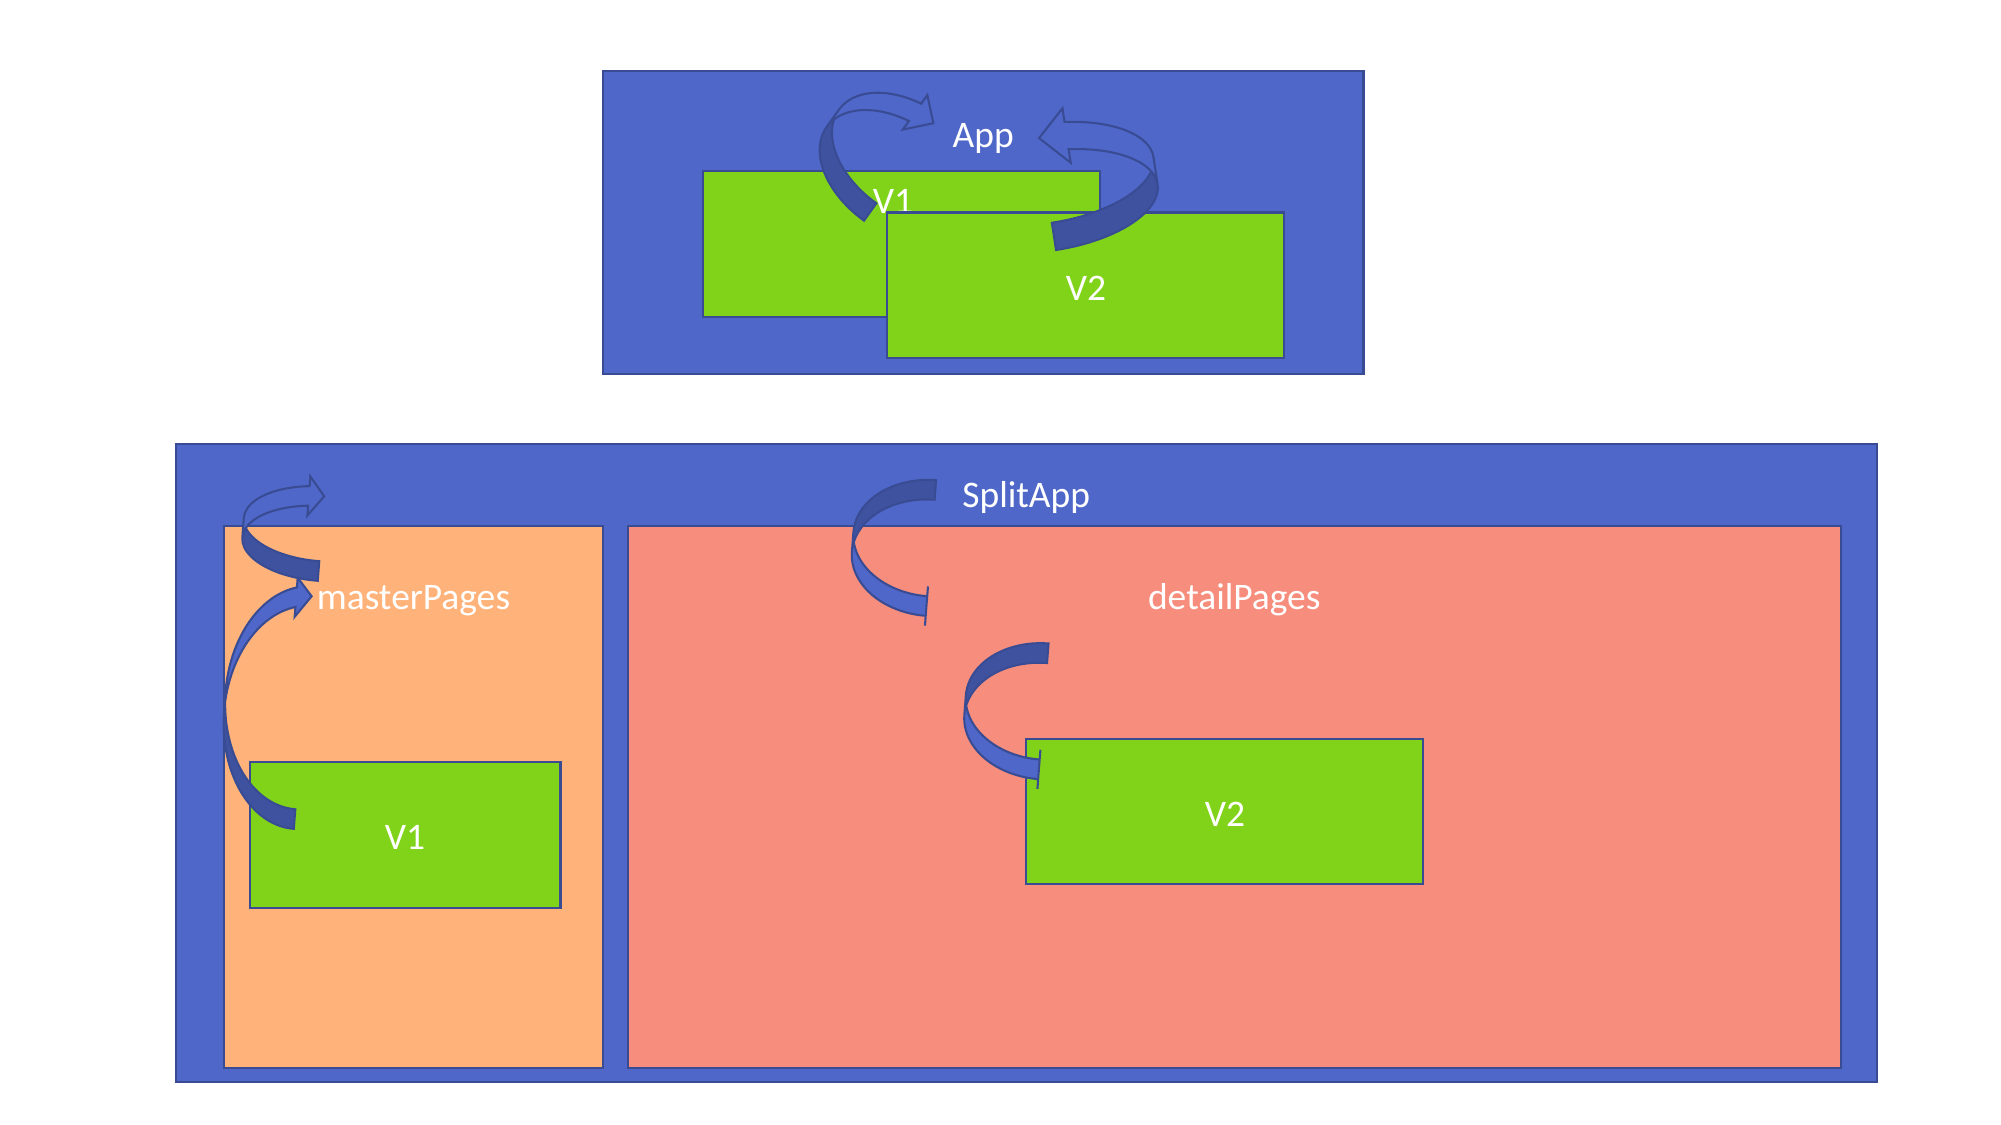

App

V1

V2
SplitApp

masterPages

detailPages

V2
V1